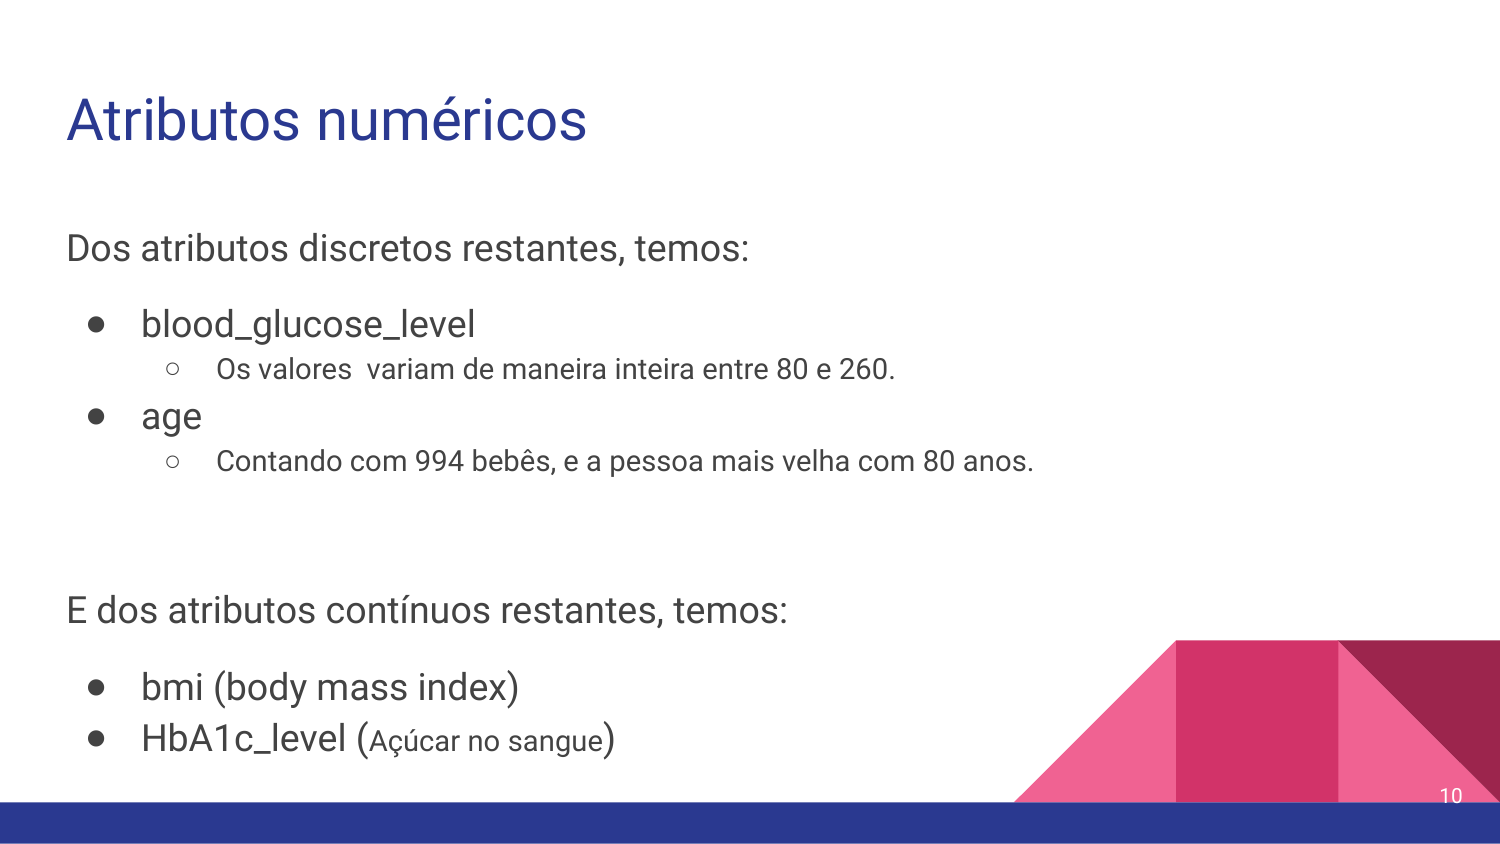

# Atributos numéricos

Dos atributos discretos restantes, temos:
blood_glucose_level
Os valores  variam de maneira inteira entre 80 e 260.
age
Contando com 994 bebês, e a pessoa mais velha com 80 anos.

E dos atributos contínuos restantes, temos:
bmi (body mass index)
HbA1c_level (Açúcar no sangue)

10